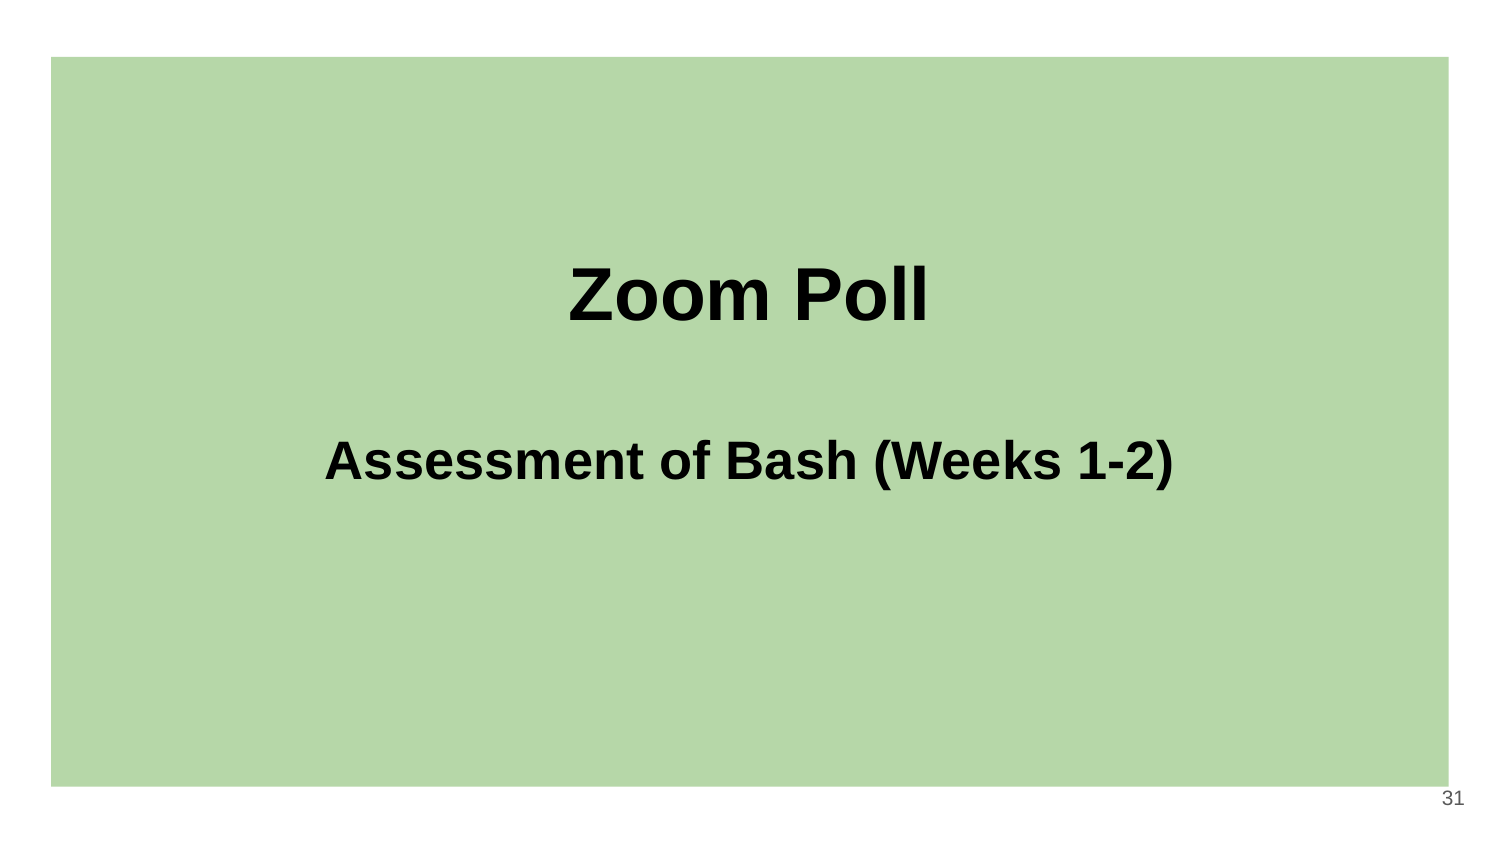

# Zoom Poll

Assessment of Bash (Weeks 1-2)

31